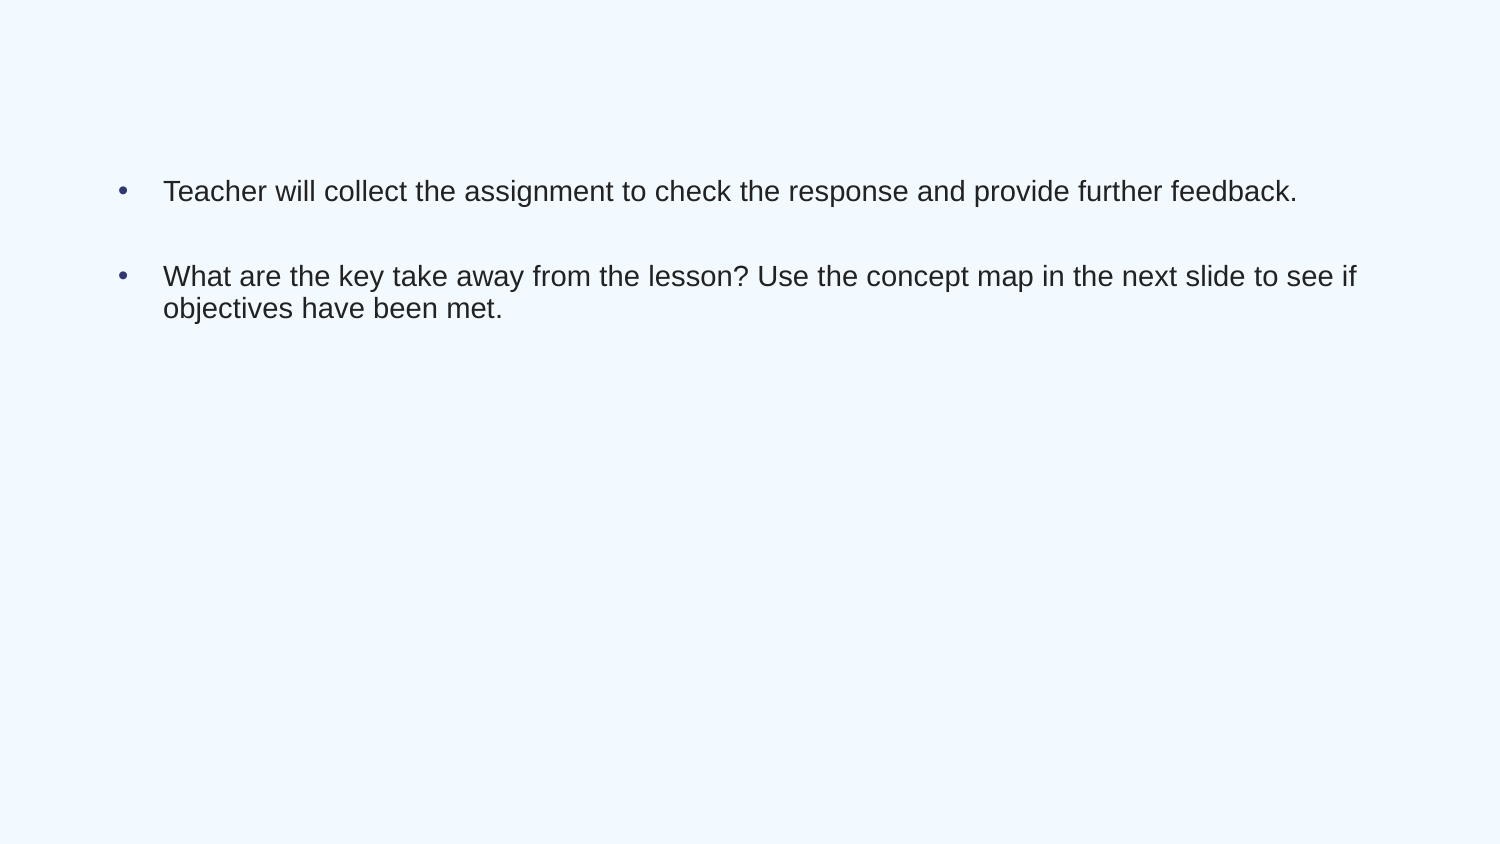

Teacher will collect the assignment to check the response and provide further feedback.

What are the key take away from the lesson? Use the concept map in the next slide to see if objectives have been met.